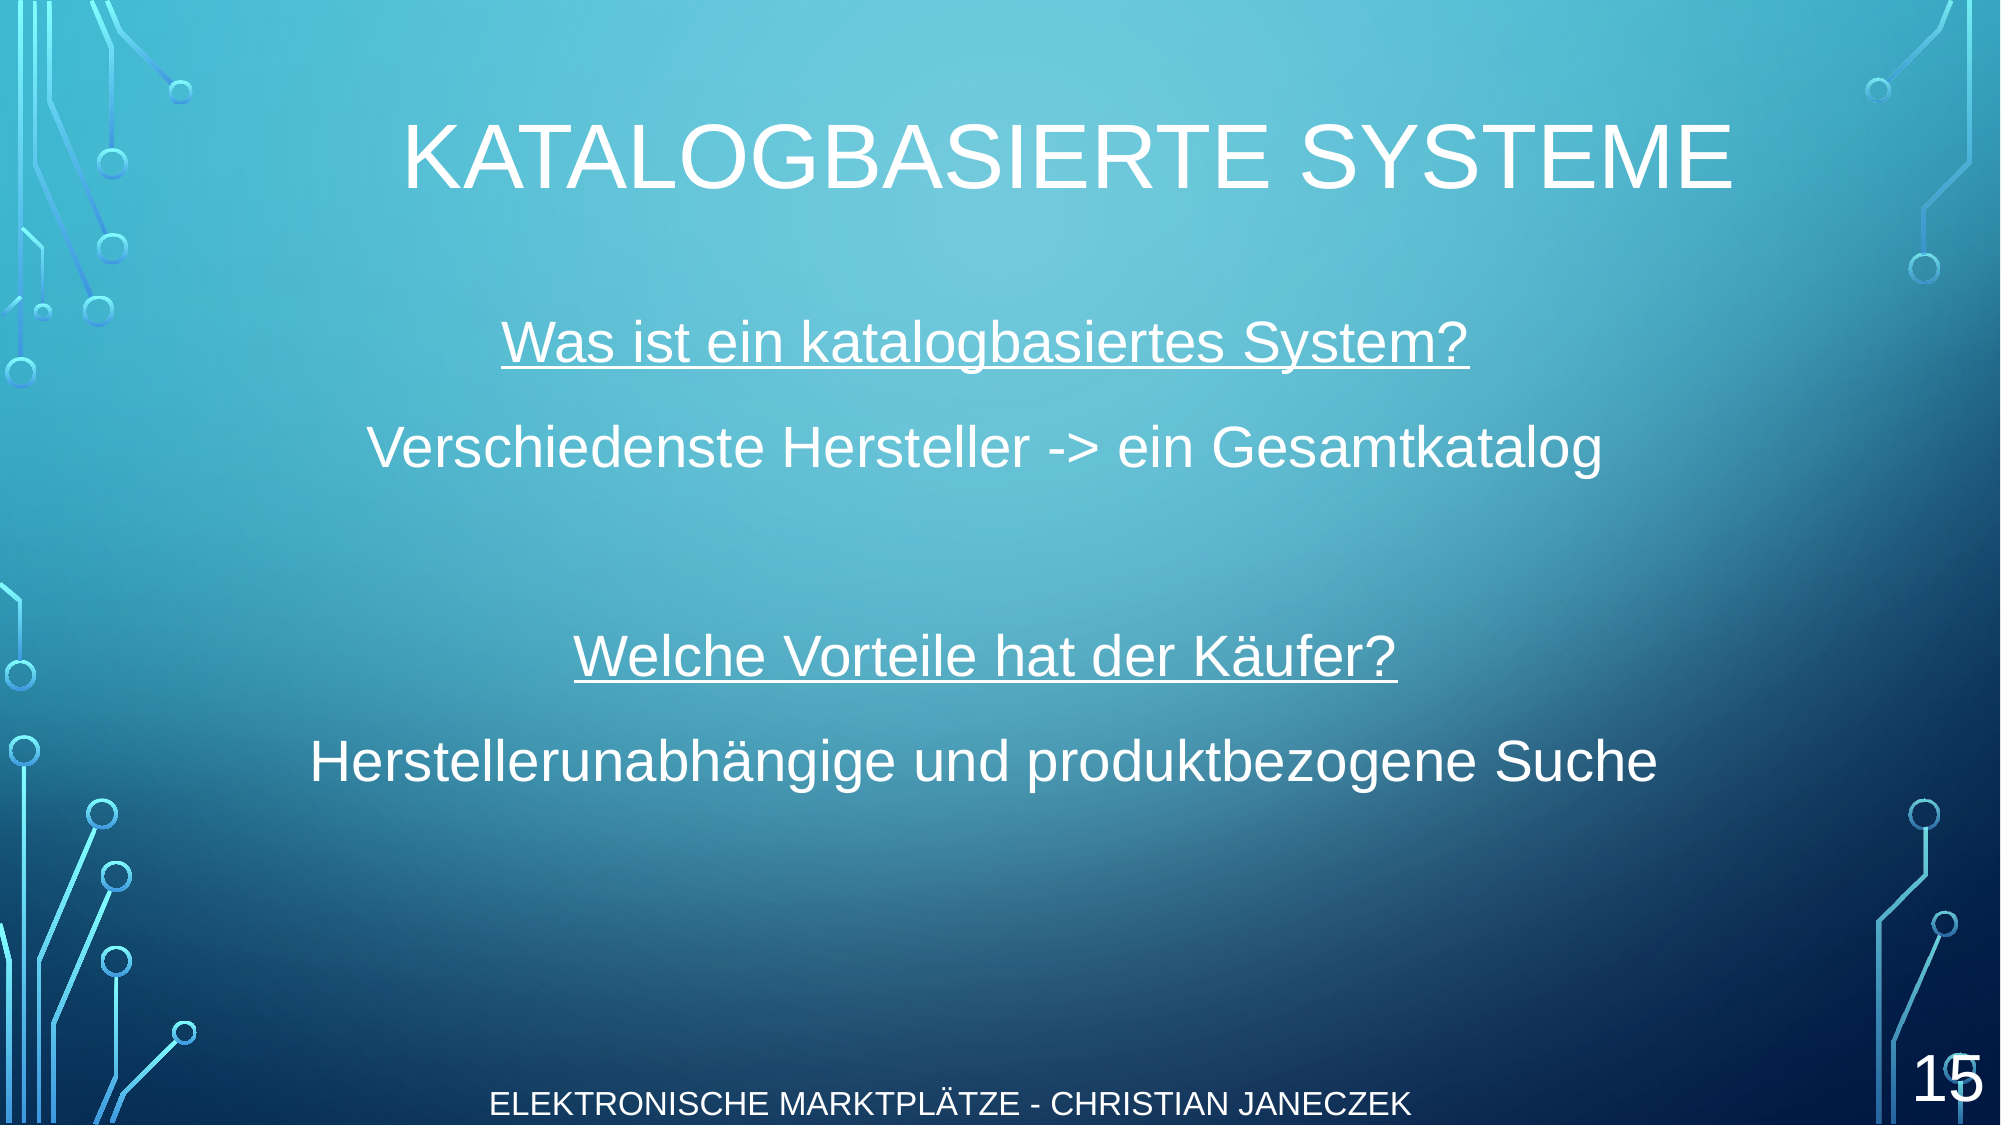

# Katalogbasierte Systeme
Was ist ein katalogbasiertes System?
Verschiedenste Hersteller -> ein Gesamtkatalog

Welche Vorteile hat der Käufer?
Herstellerunabhängige und produktbezogene Suche

15
Elektronische Marktplätze - Christian Janeczek